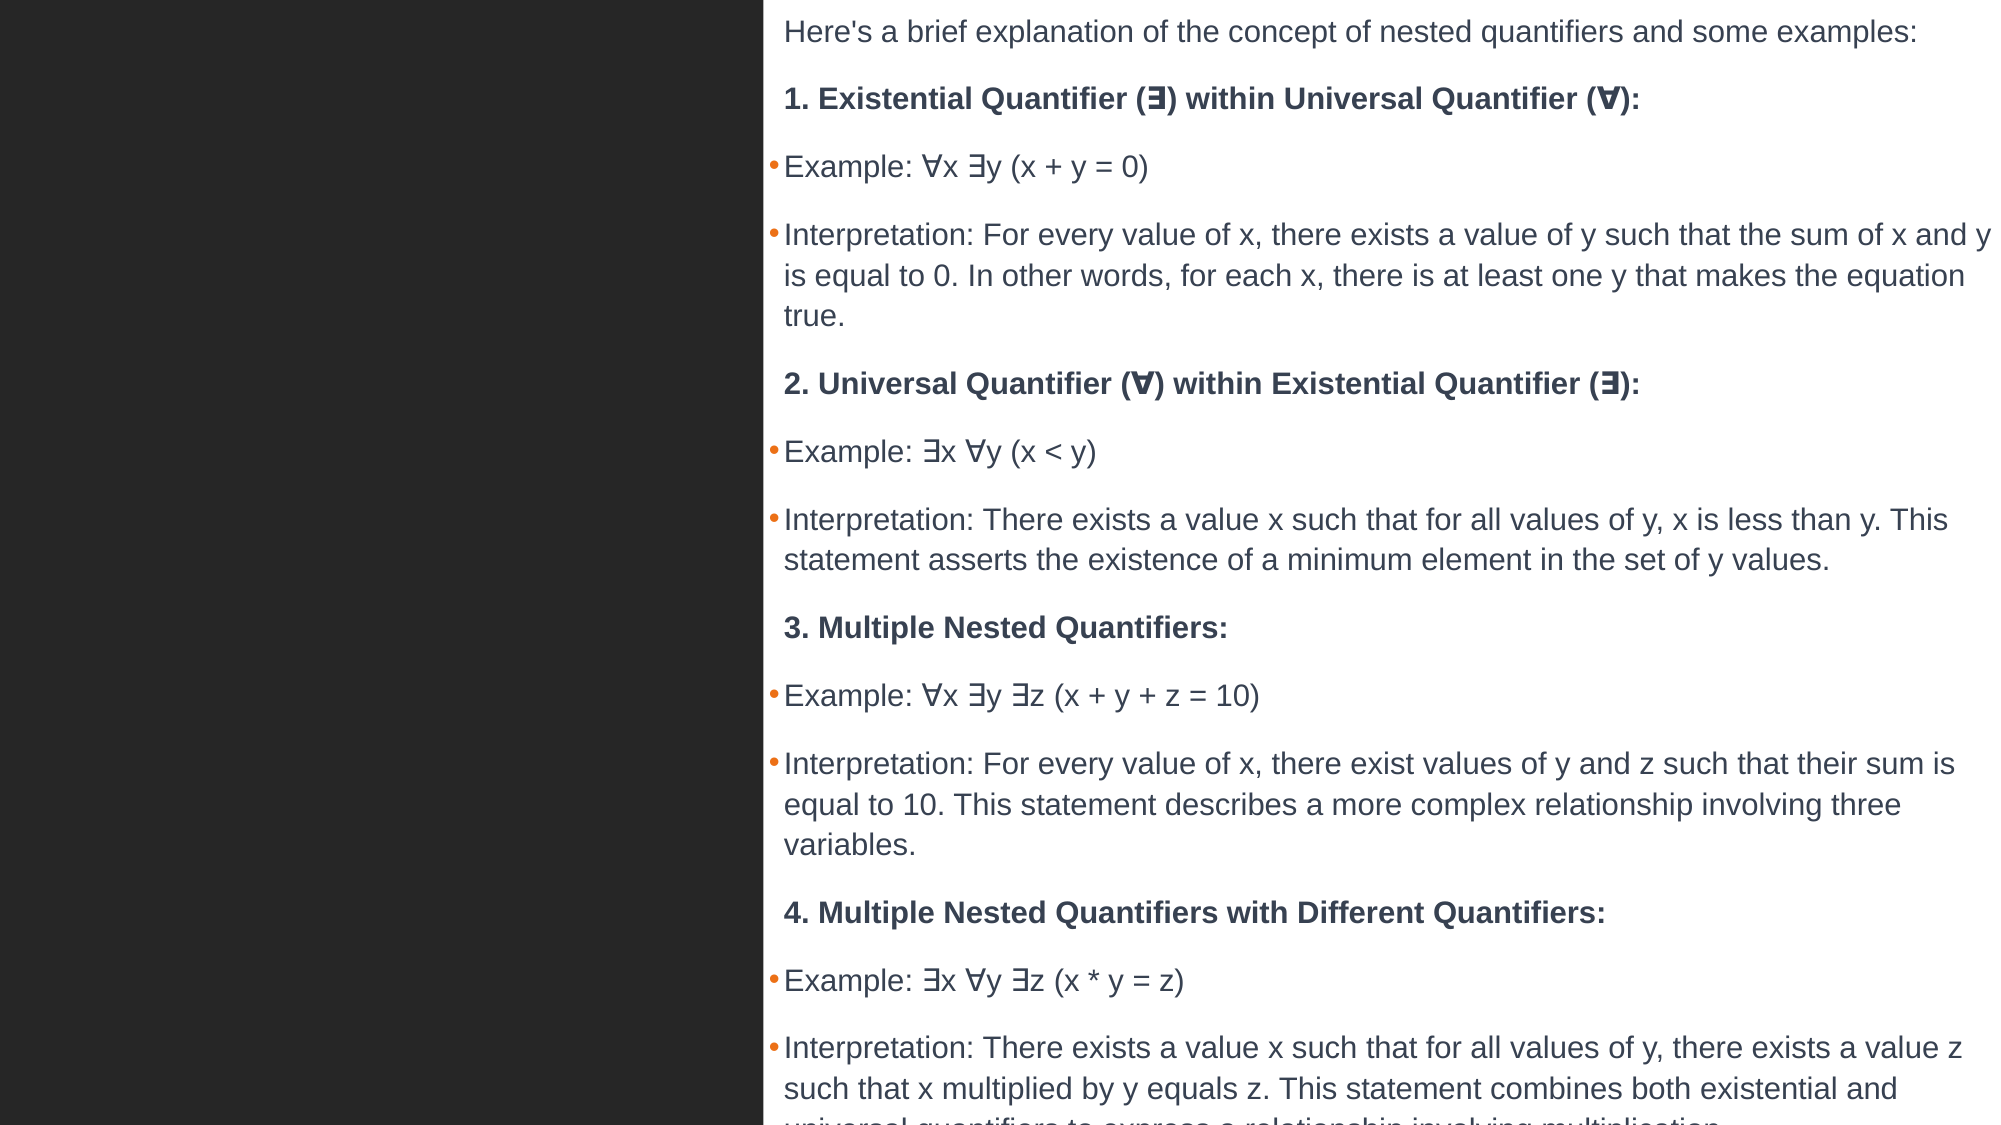

Here's a brief explanation of the concept of nested quantifiers and some examples:
1. Existential Quantifier (∃) within Universal Quantifier (∀):
Example: ∀x ∃y (x + y = 0)
Interpretation: For every value of x, there exists a value of y such that the sum of x and y is equal to 0. In other words, for each x, there is at least one y that makes the equation true.
2. Universal Quantifier (∀) within Existential Quantifier (∃):
Example: ∃x ∀y (x < y)
Interpretation: There exists a value x such that for all values of y, x is less than y. This statement asserts the existence of a minimum element in the set of y values.
3. Multiple Nested Quantifiers:
Example: ∀x ∃y ∃z (x + y + z = 10)
Interpretation: For every value of x, there exist values of y and z such that their sum is equal to 10. This statement describes a more complex relationship involving three variables.
4. Multiple Nested Quantifiers with Different Quantifiers:
Example: ∃x ∀y ∃z (x * y = z)
Interpretation: There exists a value x such that for all values of y, there exists a value z such that x multiplied by y equals z. This statement combines both existential and universal quantifiers to express a relationship involving multiplication.